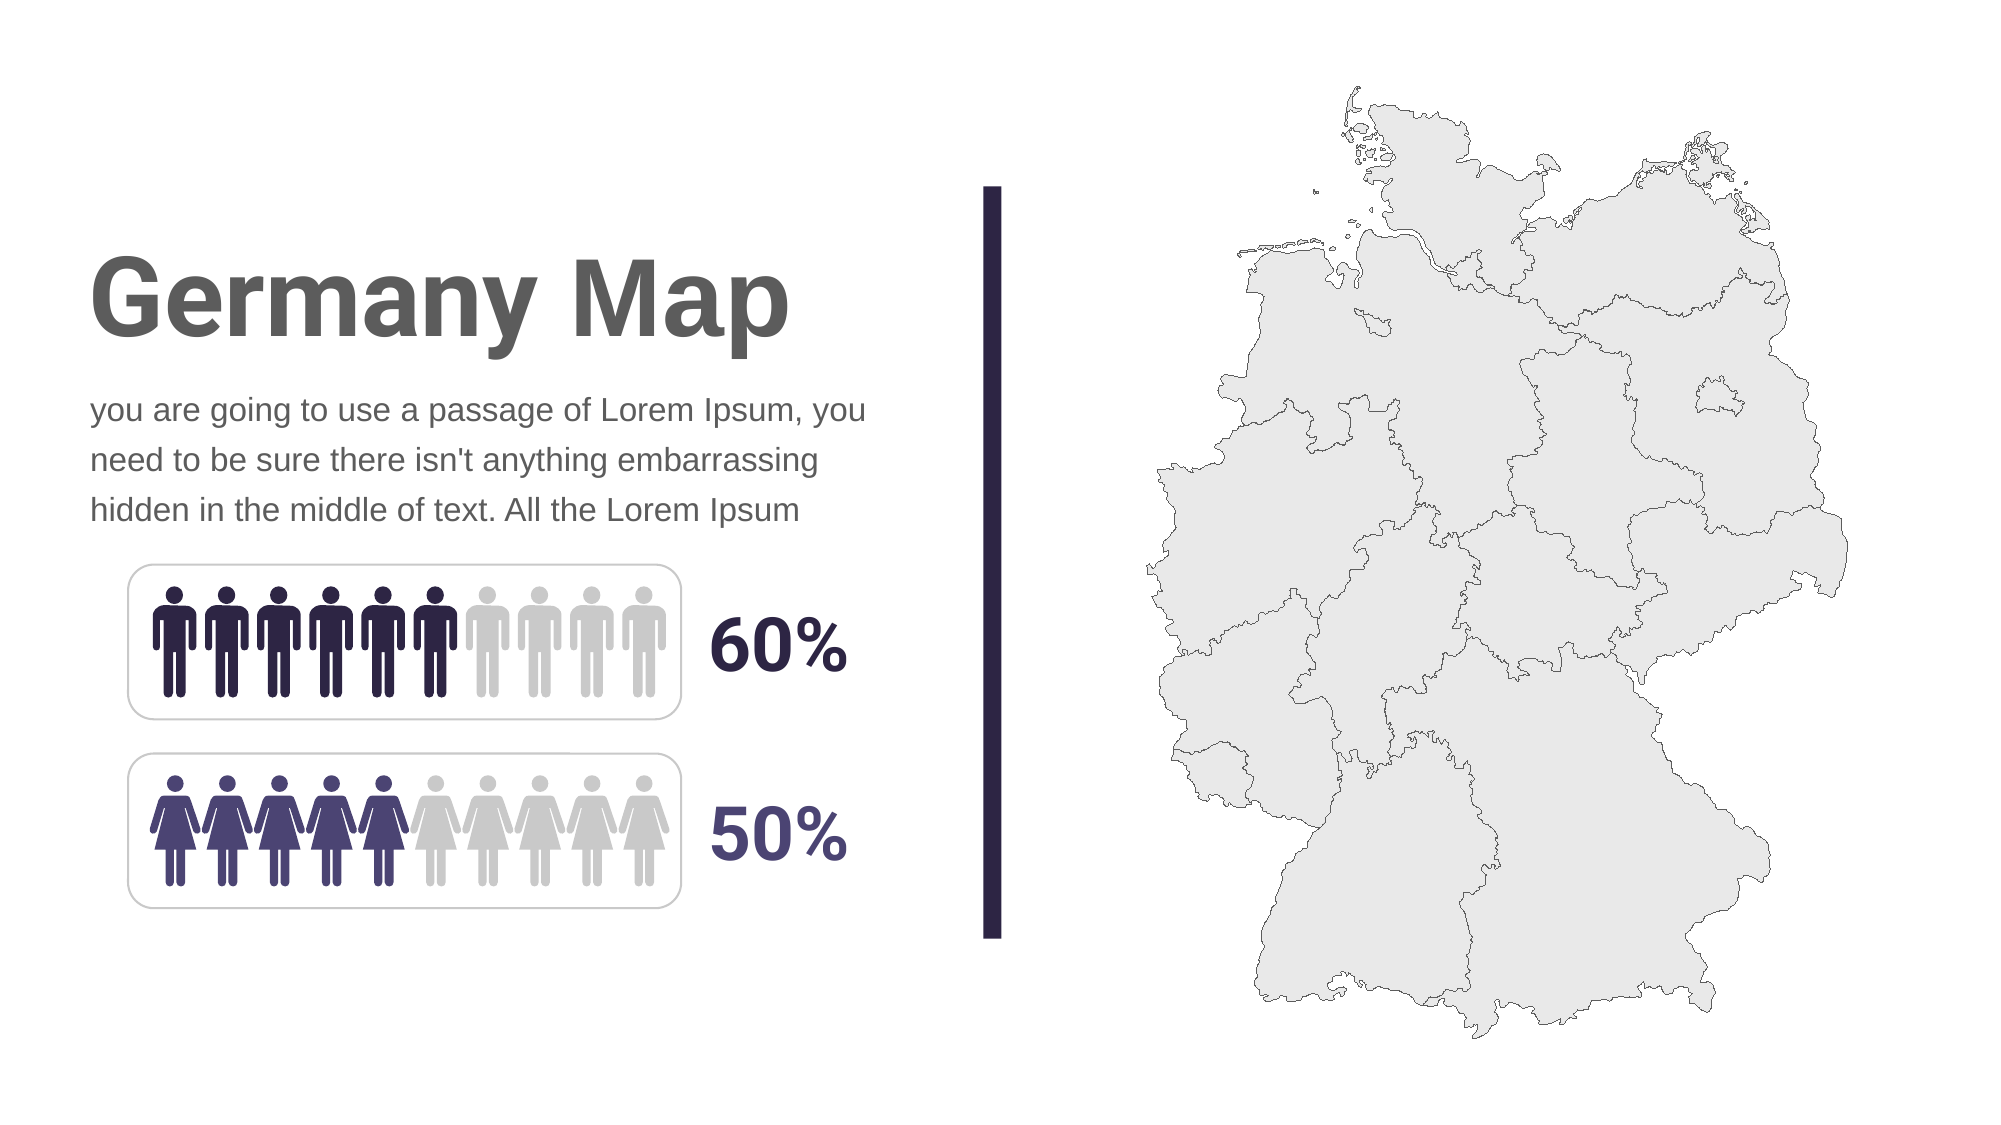

Germany Map
you are going to use a passage of Lorem Ipsum, you need to be sure there isn't anything embarrassing hidden in the middle of text. All the Lorem Ipsum

60%

50%